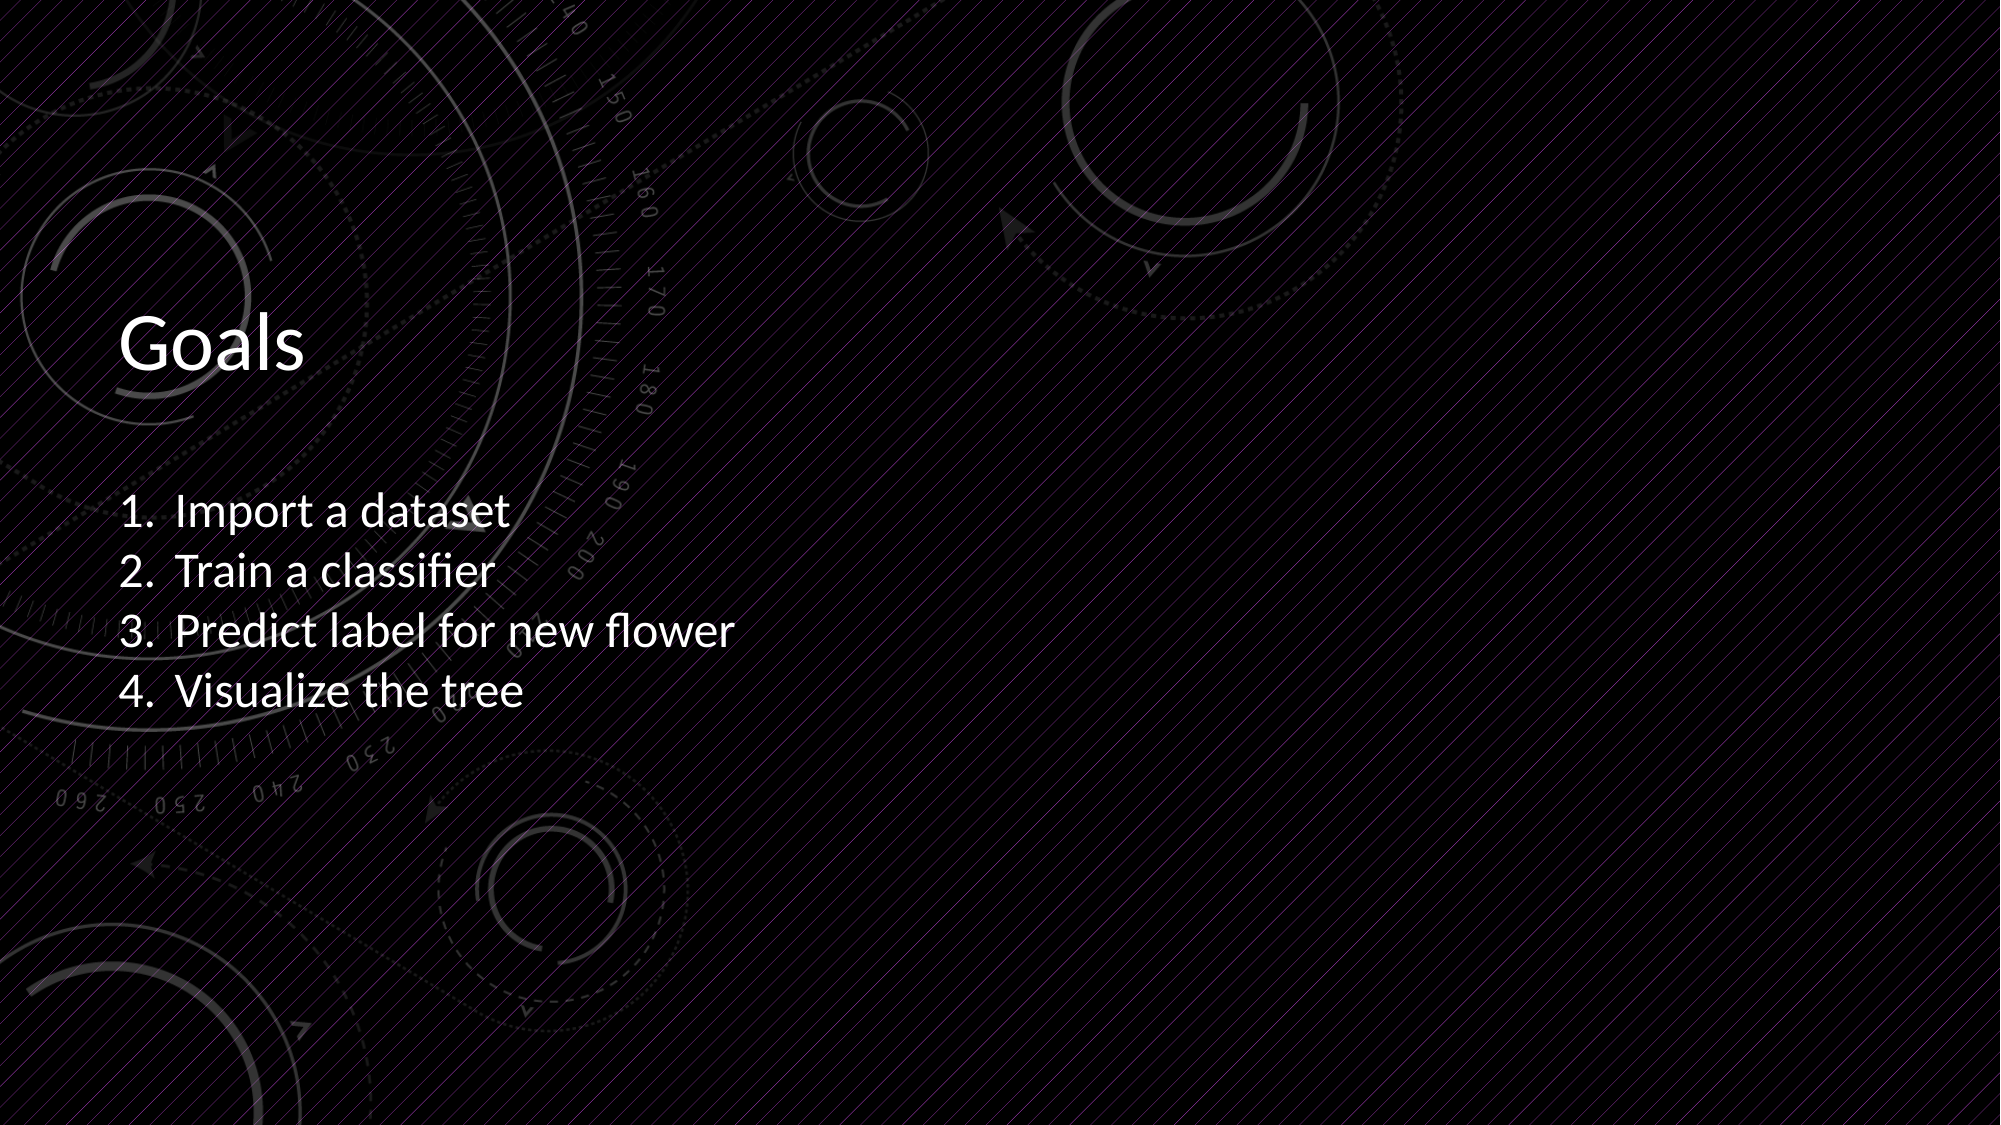

Goals

Import a dataset
Train a classifier
Predict label for new flower
Visualize the tree